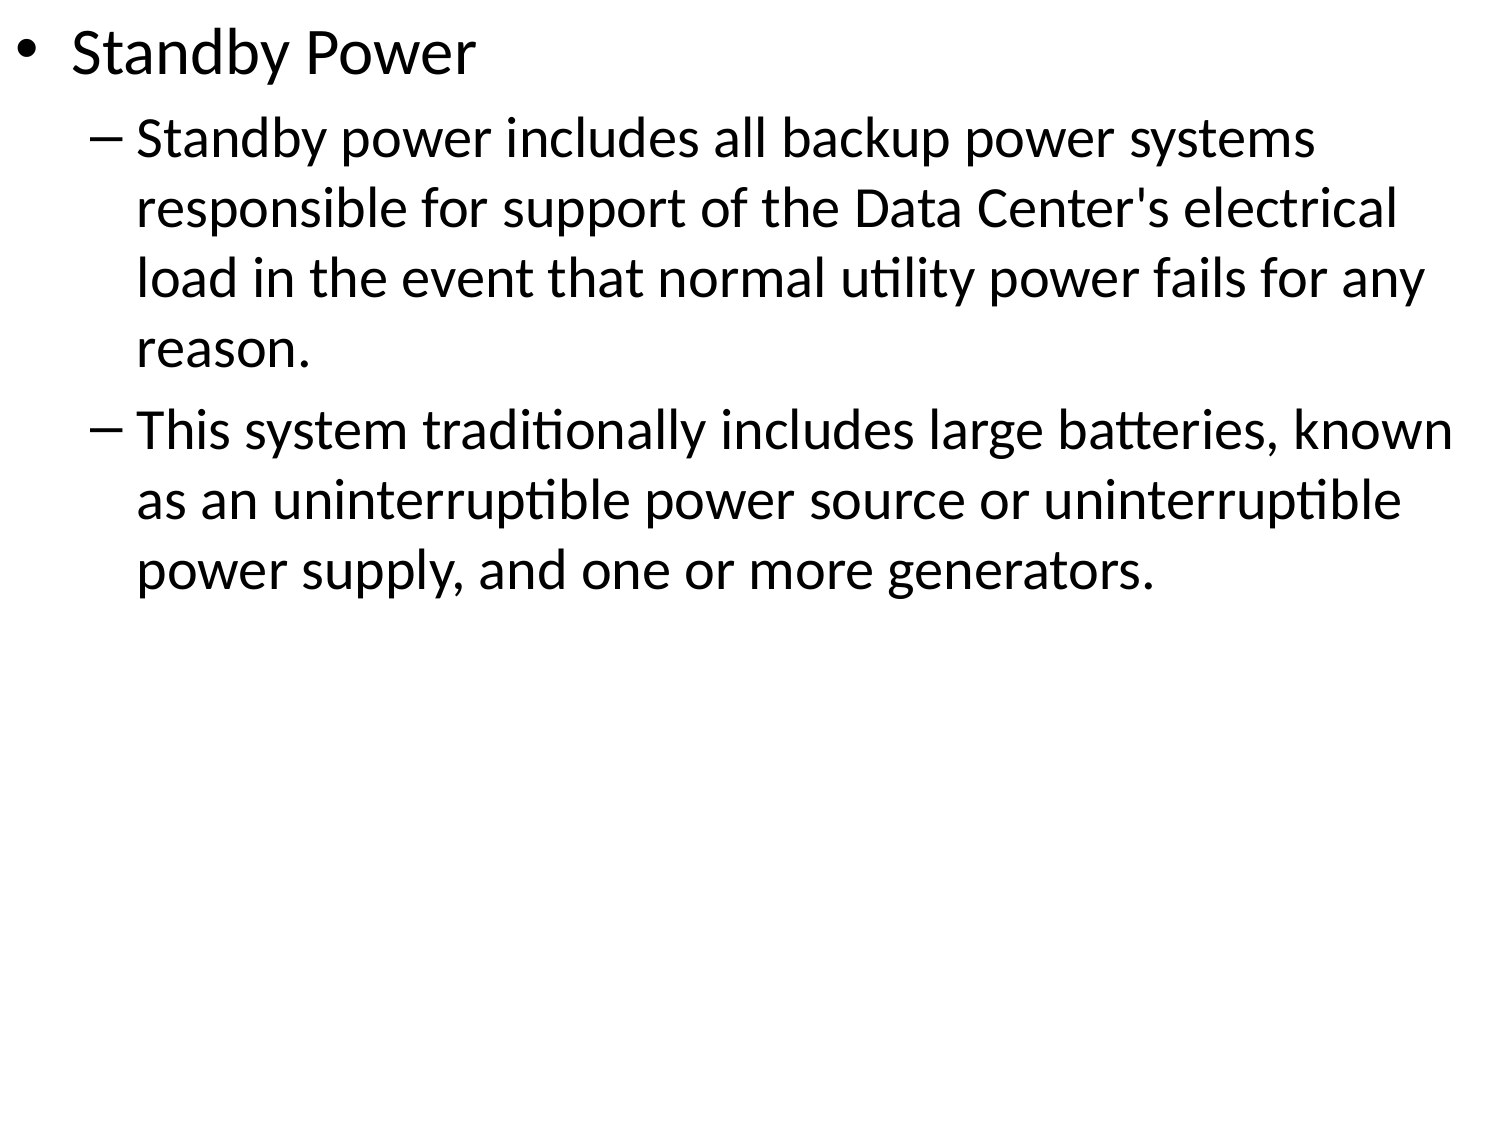

Standby Power
Standby power includes all backup power systems responsible for support of the Data Center's electrical load in the event that normal utility power fails for any reason.
This system traditionally includes large batteries, known as an uninterruptible power source or uninterruptible power supply, and one or more generators.